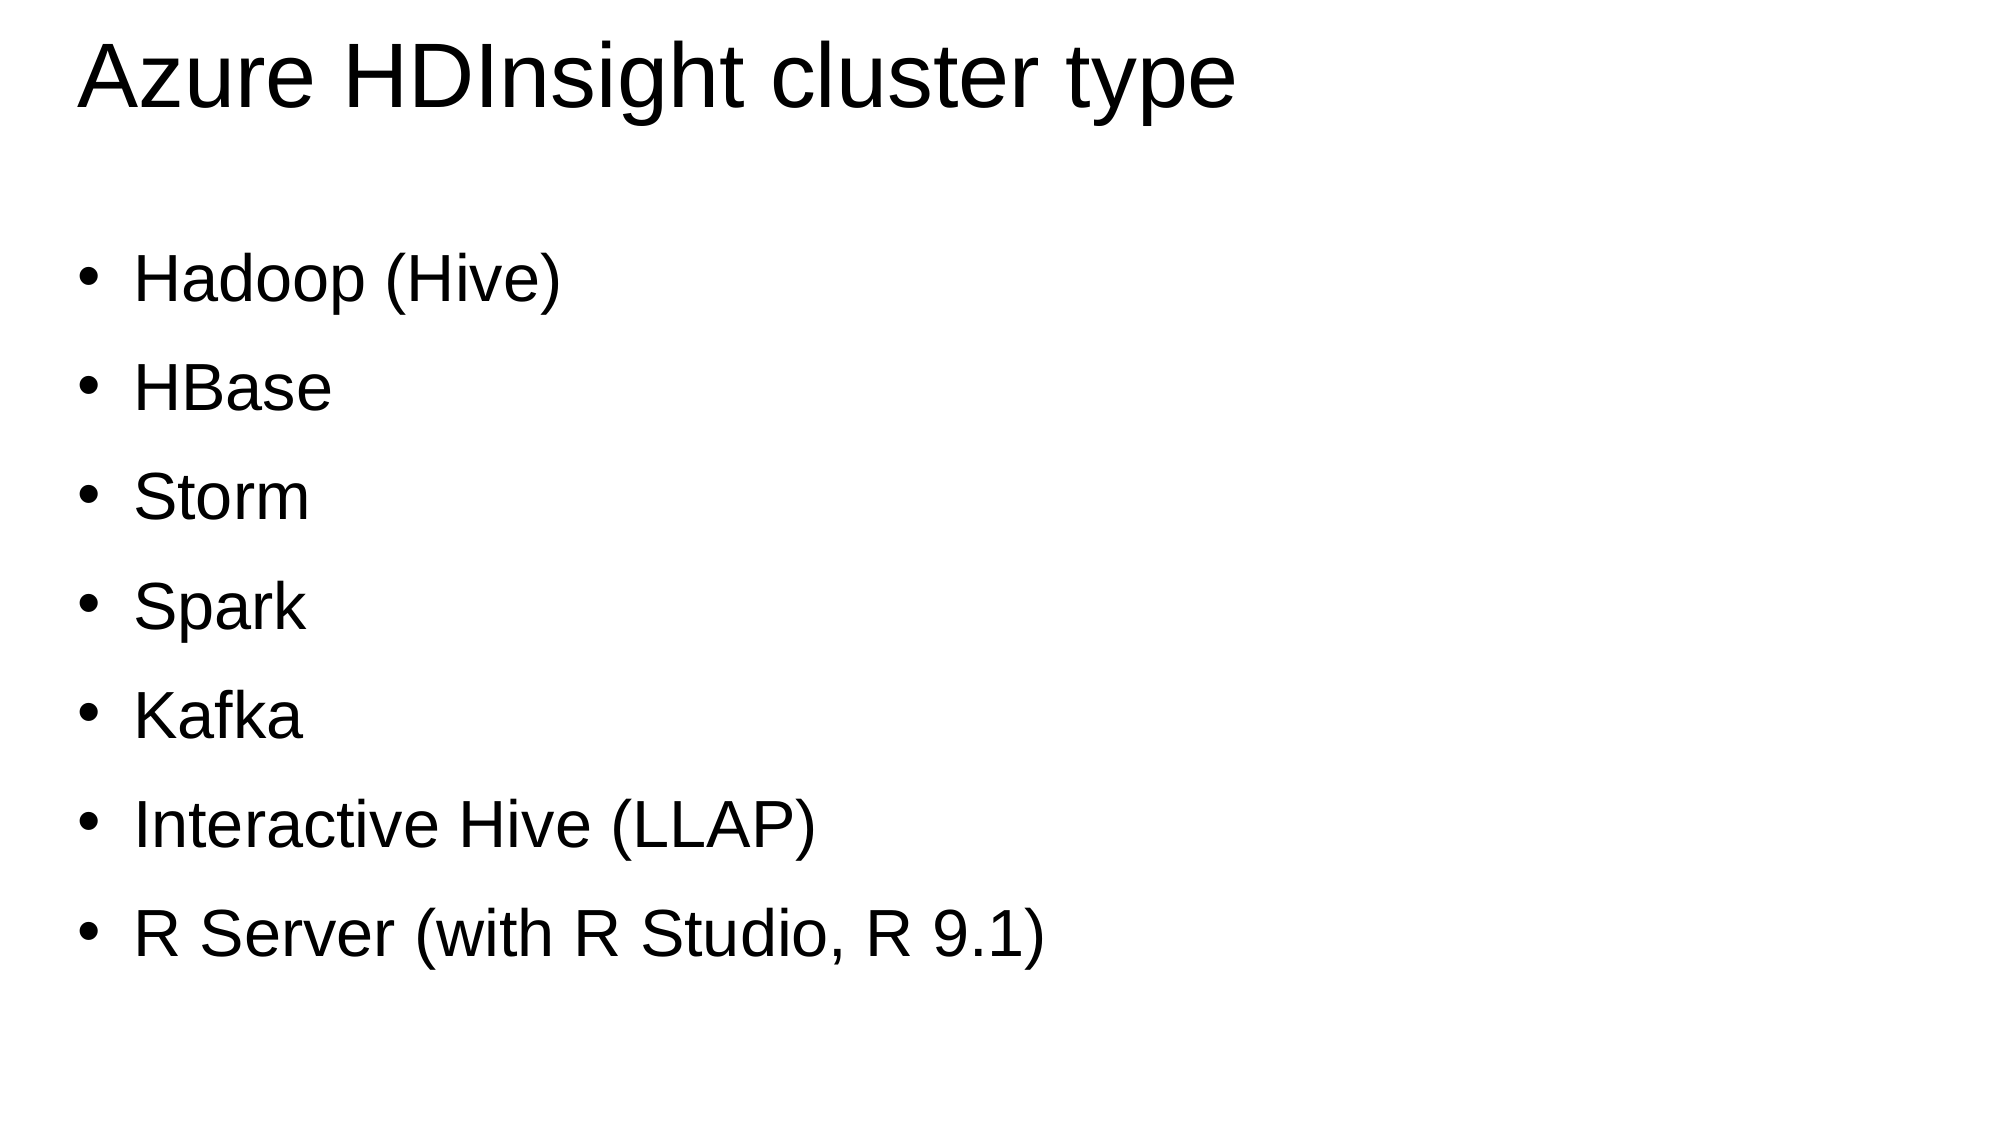

# Azure HDInsight cluster type
Hadoop (Hive)
HBase
Storm
Spark
Kafka
Interactive Hive (LLAP)
R Server (with R Studio, R 9.1)